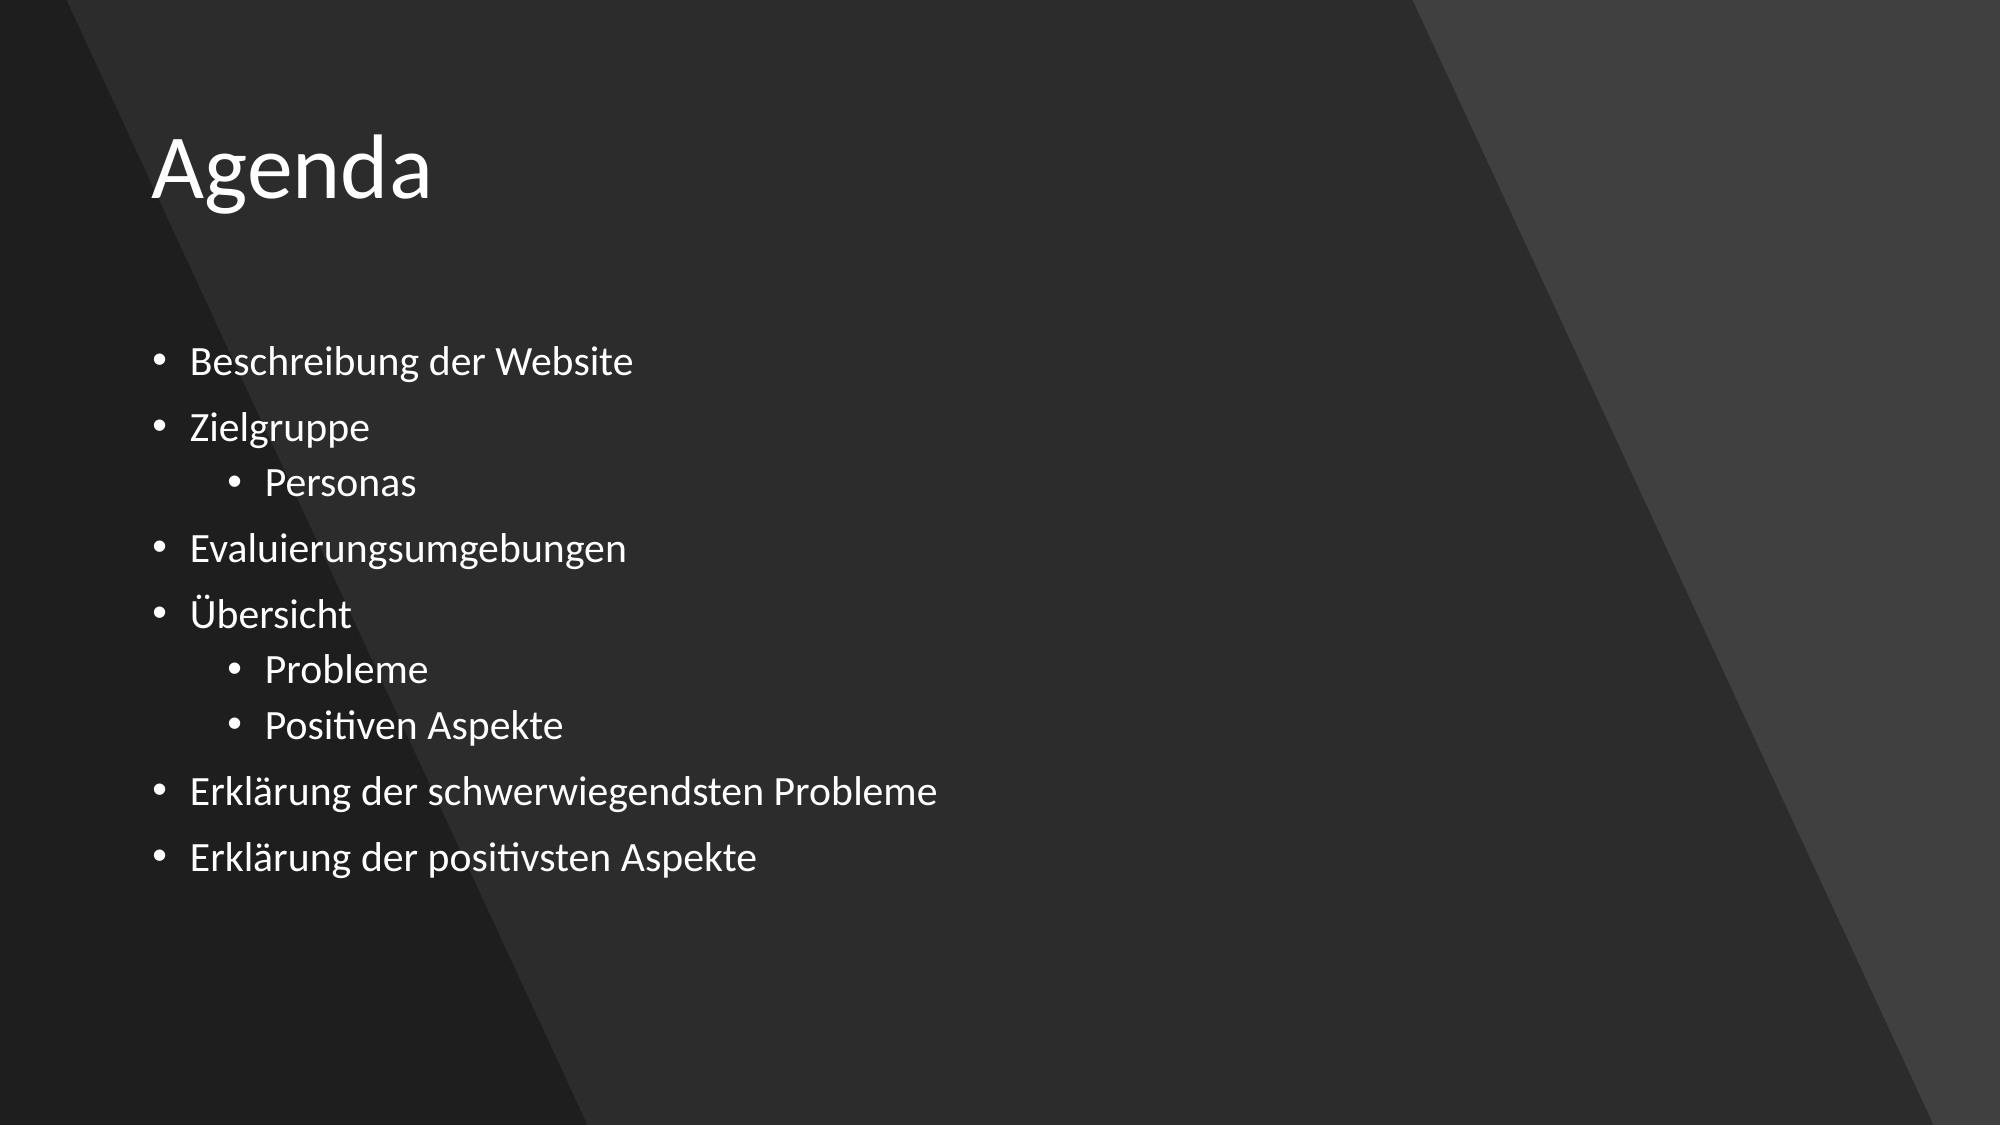

# Agenda
Beschreibung der Website
Zielgruppe
Personas
Evaluierungsumgebungen
Übersicht
Probleme
Positiven Aspekte
Erklärung der schwerwiegendsten Probleme
Erklärung der positivsten Aspekte